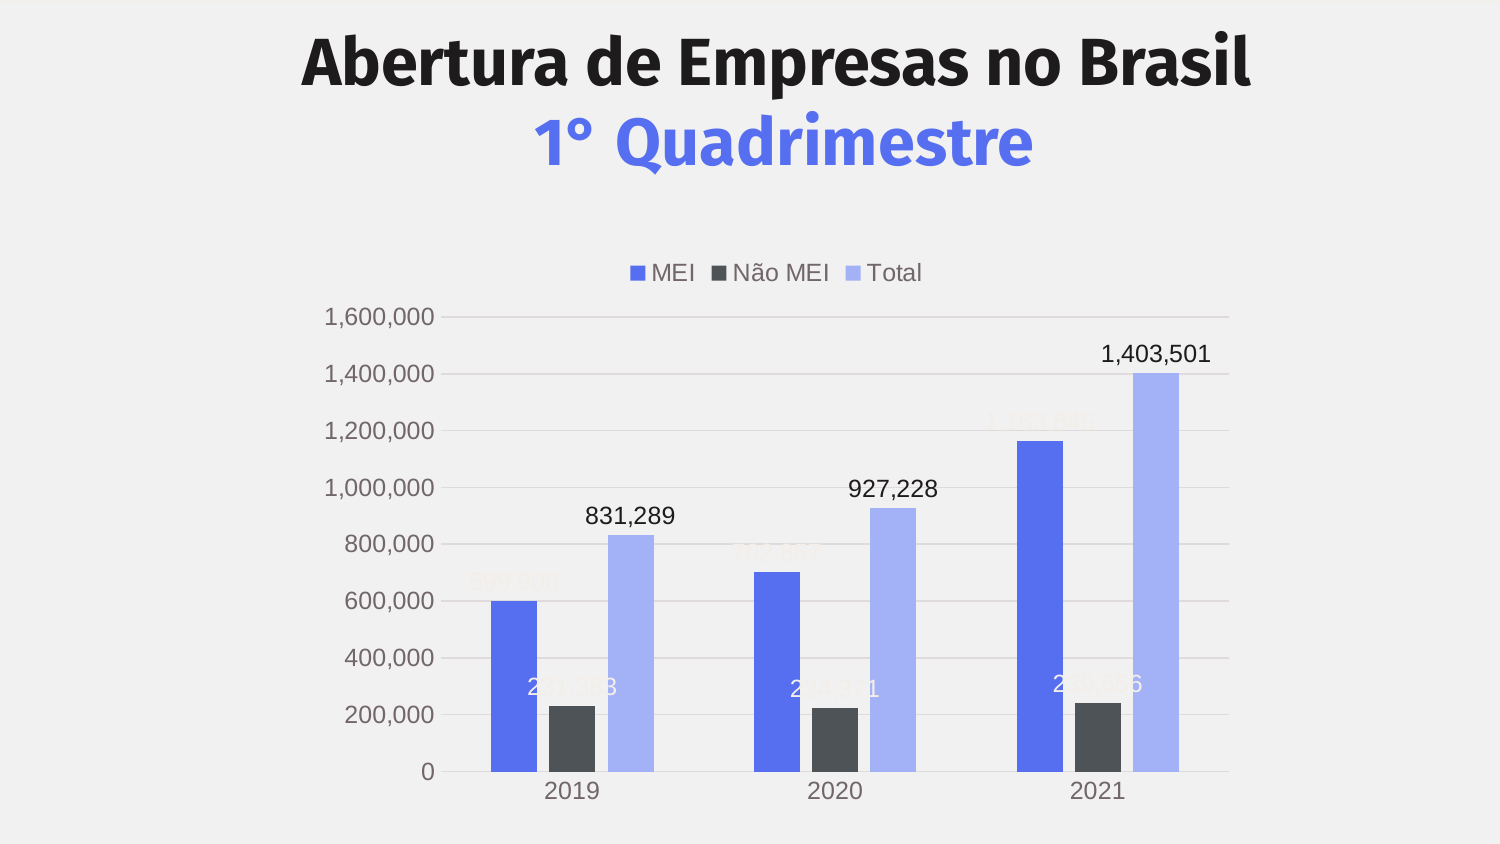

# Abertura de Empresas no Brasil 1° Quadrimestre

### Chart

| Category | MEI | Não MEI | Total |
|---|---|---|---|
| 2019 | 599906.0 | 231383.0 | 831289.0 |
| 2020 | 702857.0 | 224371.0 | 927228.0 |
| 2021 | 1163845.0 | 239656.0 | 1403501.0 |